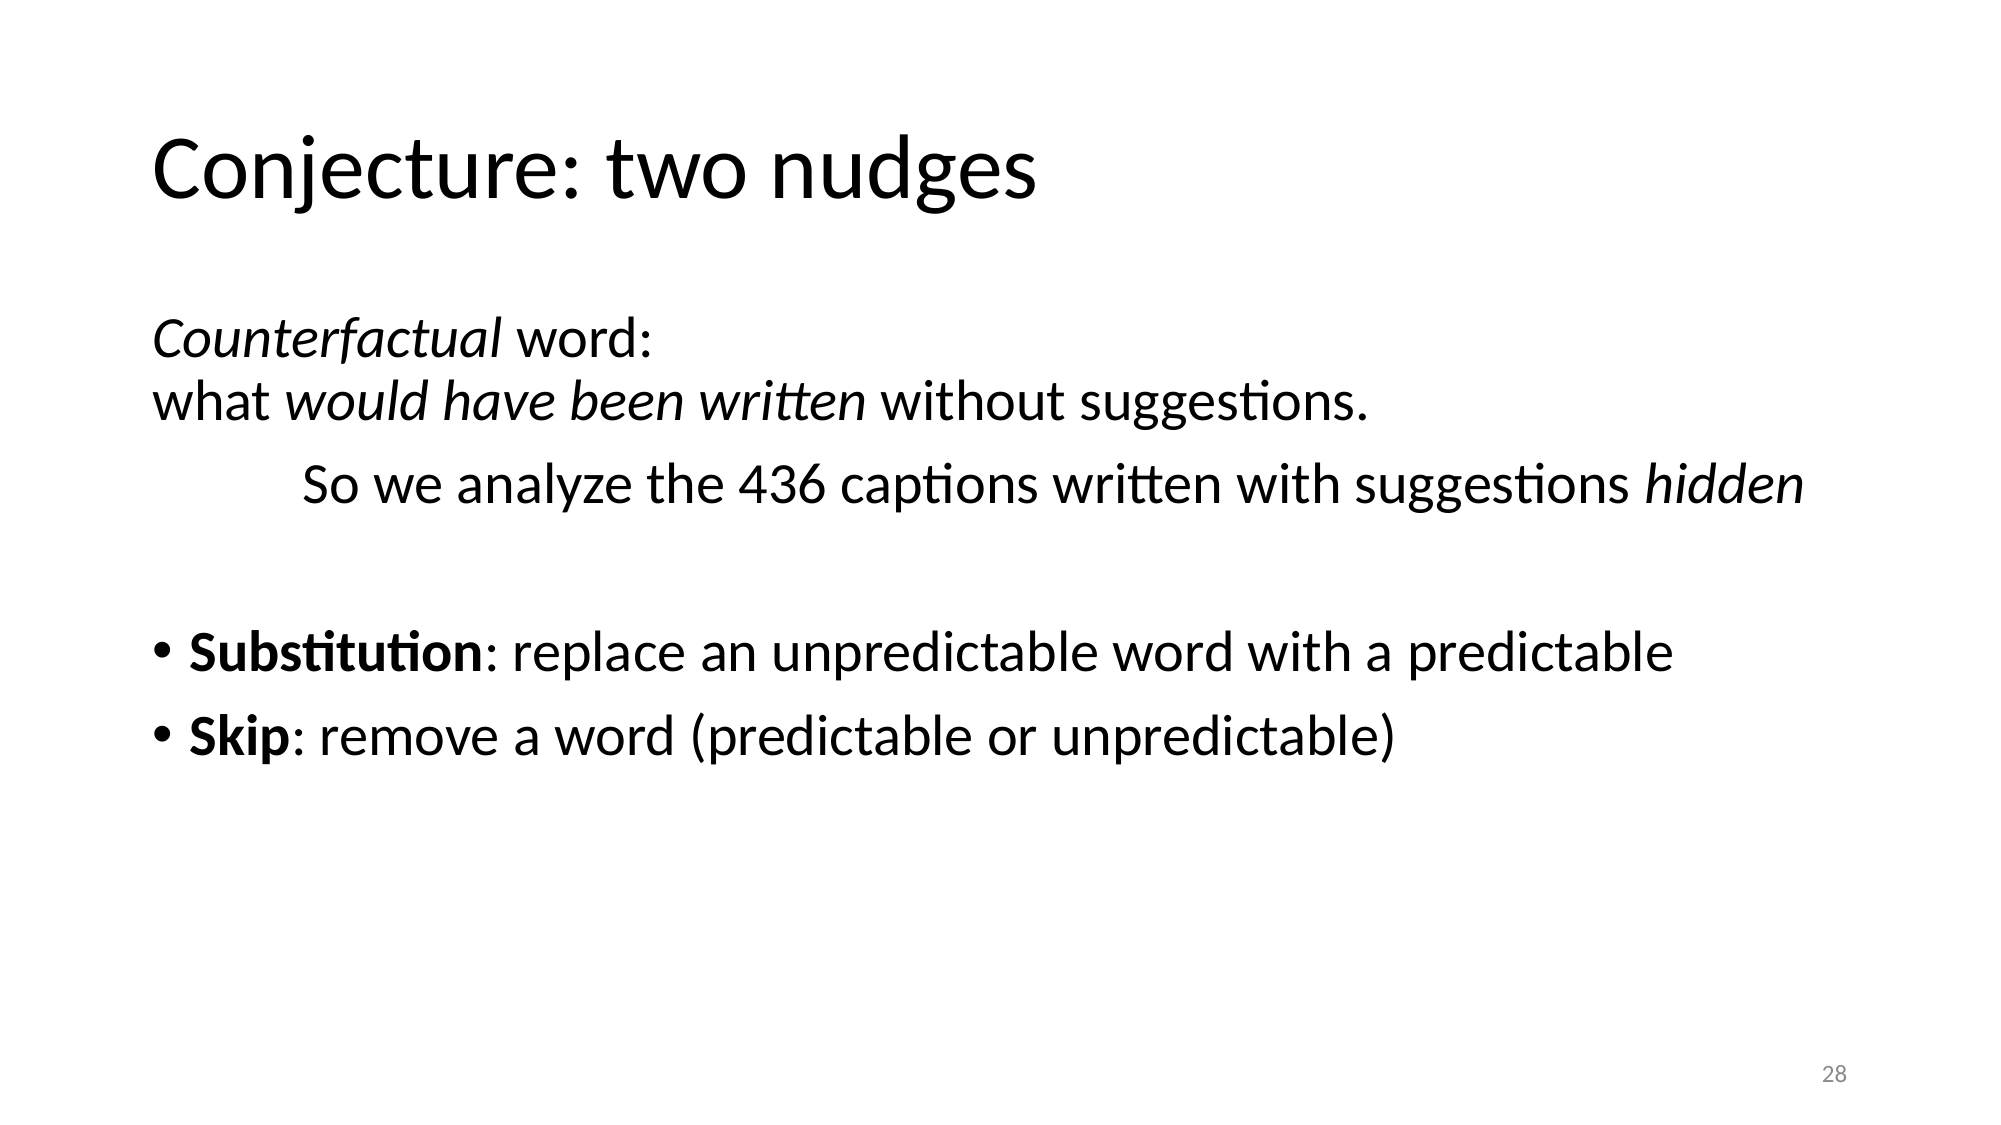

# Conjecture: two nudges
Counterfactual word:
what would have been written without suggestions.
	So we analyze the 436 captions written with suggestions hidden

Substitution: replace an unpredictable word with a predictable
Skip: remove a word (predictable or unpredictable)
28